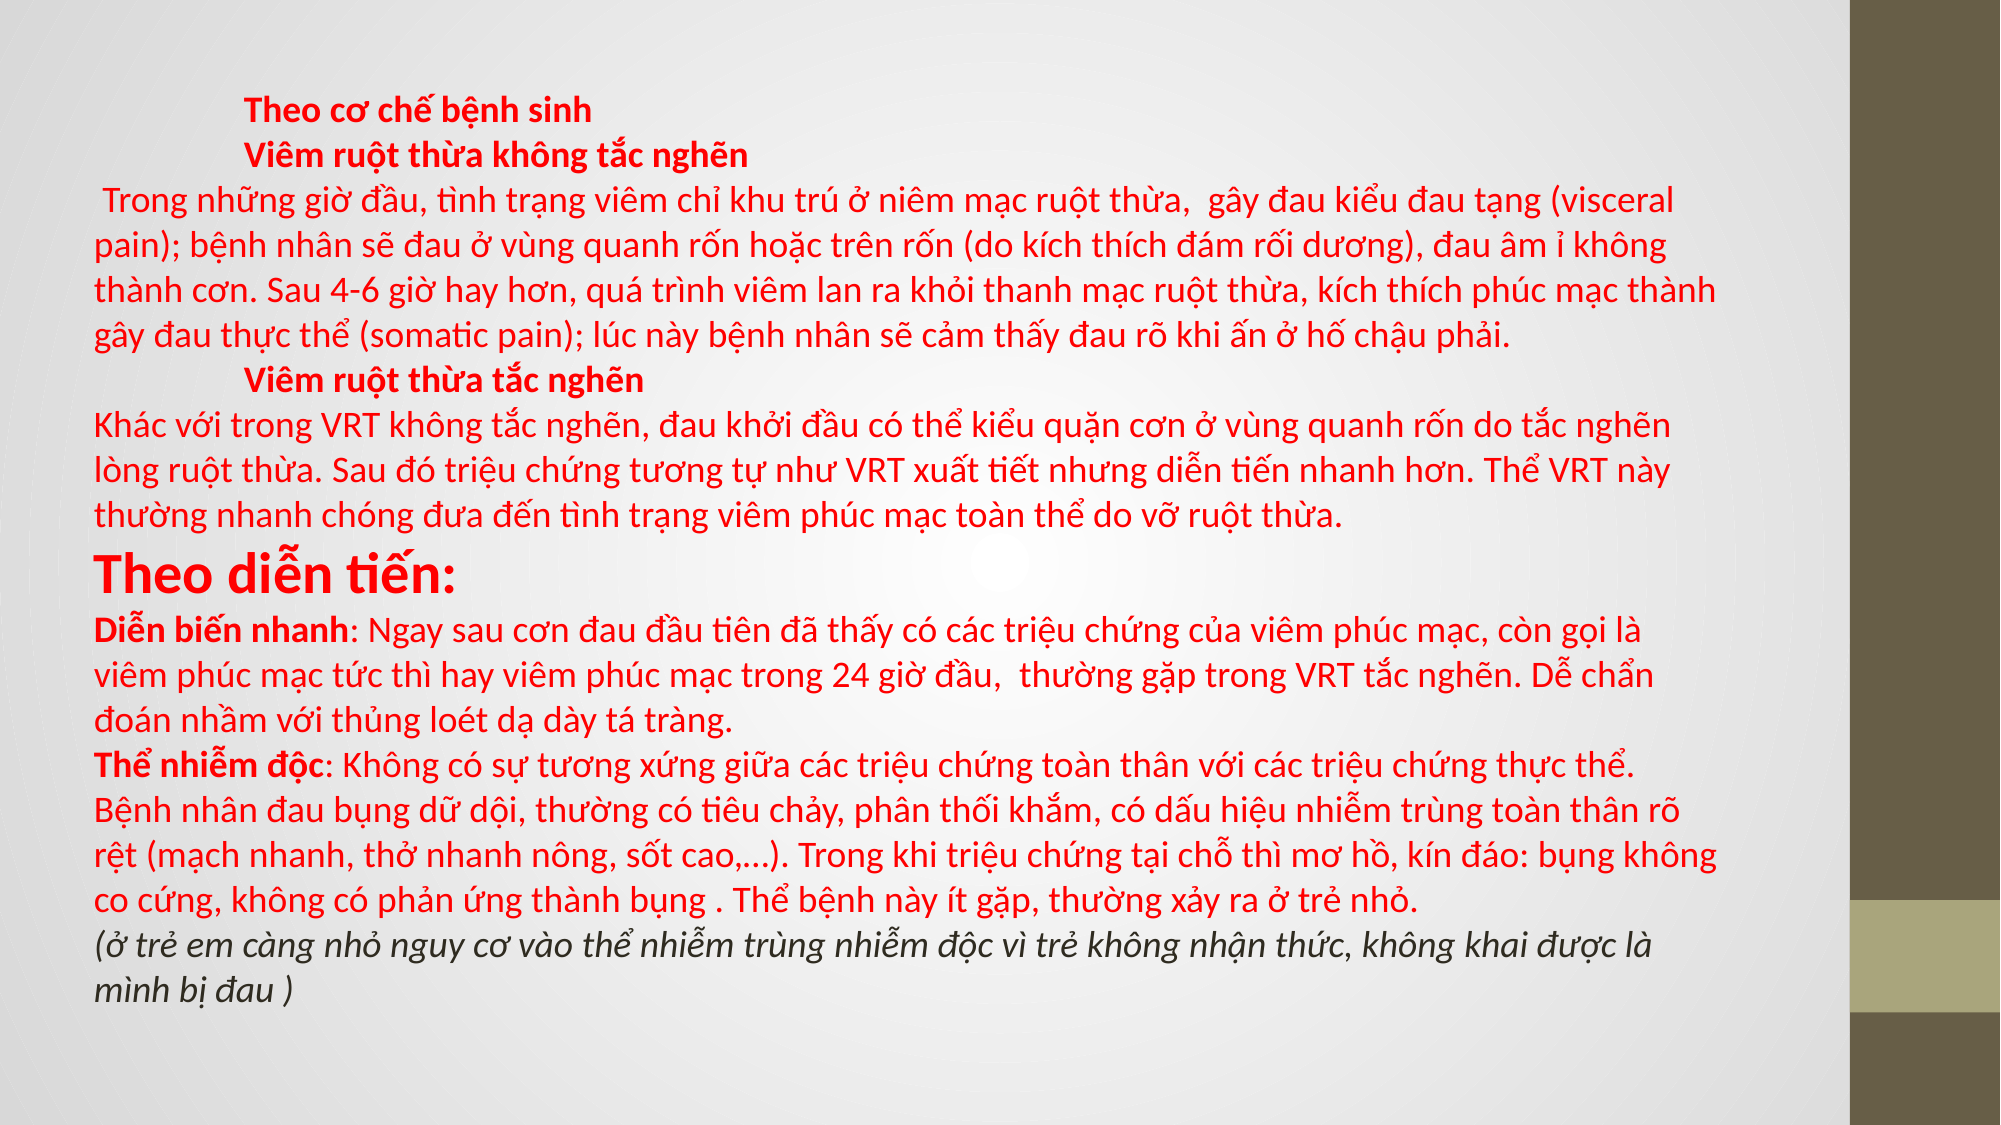

Theo cơ chế bệnh sinh
Viêm ruột thừa không tắc nghẽn
 Trong những giờ đầu, tình trạng viêm chỉ khu trú ở niêm mạc ruột thừa,  gây đau kiểu đau tạng (visceral pain); bệnh nhân sẽ đau ở vùng quanh rốn hoặc trên rốn (do kích thích đám rối dương), đau âm ỉ không thành cơn. Sau 4-6 giờ hay hơn, quá trình viêm lan ra khỏi thanh mạc ruột thừa, kích thích phúc mạc thành gây đau thực thể (somatic pain); lúc này bệnh nhân sẽ cảm thấy đau rõ khi ấn ở hố chậu phải.
Viêm ruột thừa tắc nghẽn
Khác với trong VRT không tắc nghẽn, đau khởi đầu có thể kiểu quặn cơn ở vùng quanh rốn do tắc nghẽn lòng ruột thừa. Sau đó triệu chứng tương tự như VRT xuất tiết nhưng diễn tiến nhanh hơn. Thể VRT này thường nhanh chóng đưa đến tình trạng viêm phúc mạc toàn thể do vỡ ruột thừa.
Theo diễn tiến:
Diễn biến nhanh: Ngay sau cơn đau đầu tiên đã thấy có các triệu chứng của viêm phúc mạc, còn gọi là viêm phúc mạc tức thì hay viêm phúc mạc trong 24 giờ đầu,  thường gặp trong VRT tắc nghẽn. Dễ chẩn đoán nhầm với thủng loét dạ dày tá tràng.
Thể nhiễm độc: Không có sự tương xứng giữa các triệu chứng toàn thân với các triệu chứng thực thể. Bệnh nhân đau bụng dữ dội, thường có tiêu chảy, phân thối khắm, có dấu hiệu nhiễm trùng toàn thân rõ rệt (mạch nhanh, thở nhanh nông, sốt cao,…). Trong khi triệu chứng tại chỗ thì mơ hồ, kín đáo: bụng không co cứng, không có phản ứng thành bụng . Thể bệnh này ít gặp, thường xảy ra ở trẻ nhỏ.
(ở trẻ em càng nhỏ nguy cơ vào thể nhiễm trùng nhiễm độc vì trẻ không nhận thức, không khai được là mình bị đau )